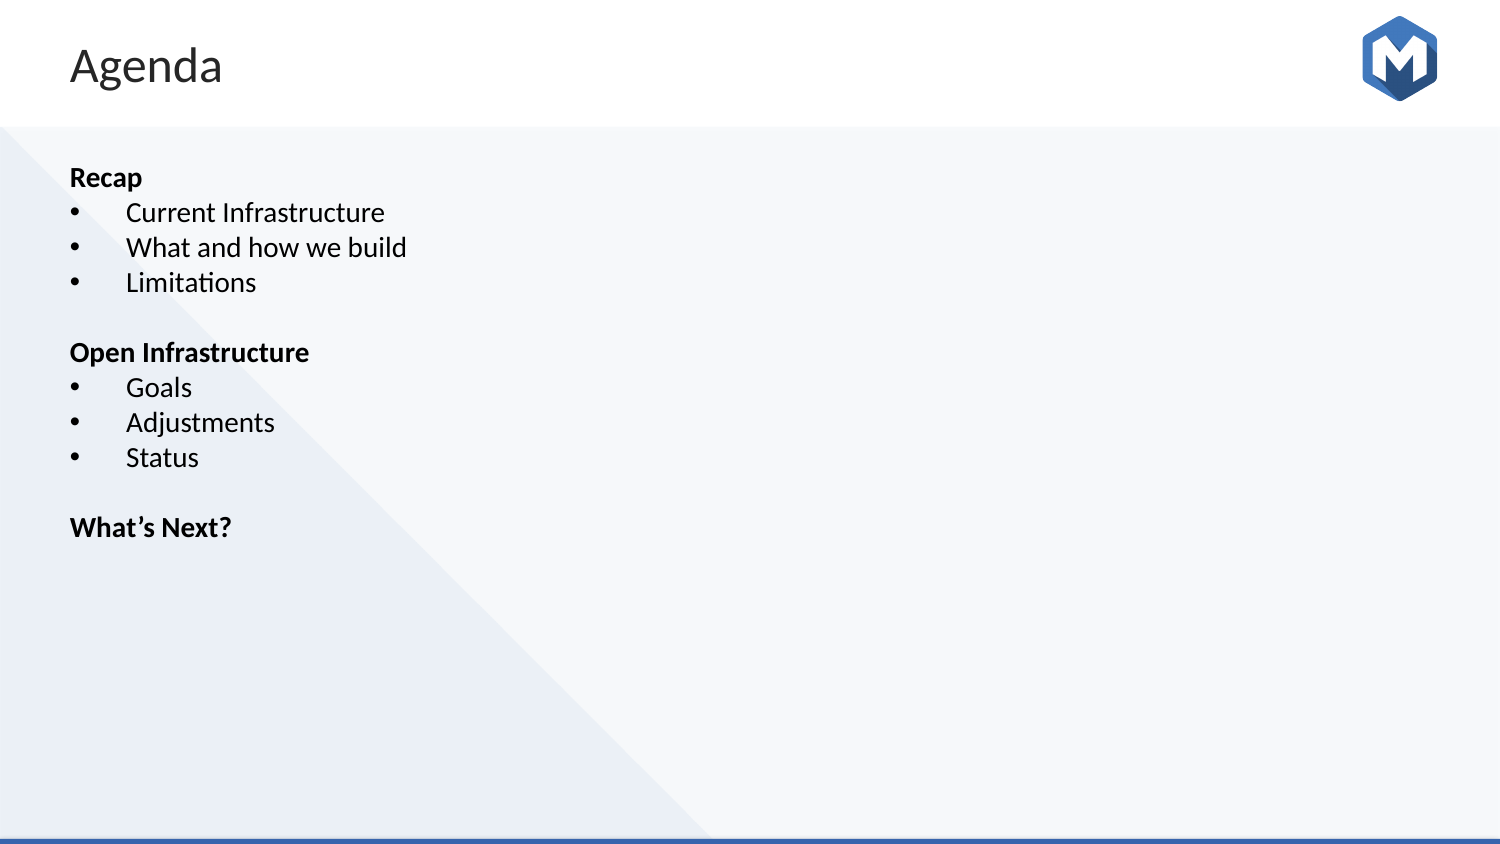

# Agenda
Recap
Current Infrastructure
What and how we build
Limitations

Open Infrastructure
Goals
Adjustments
Status

What’s Next?